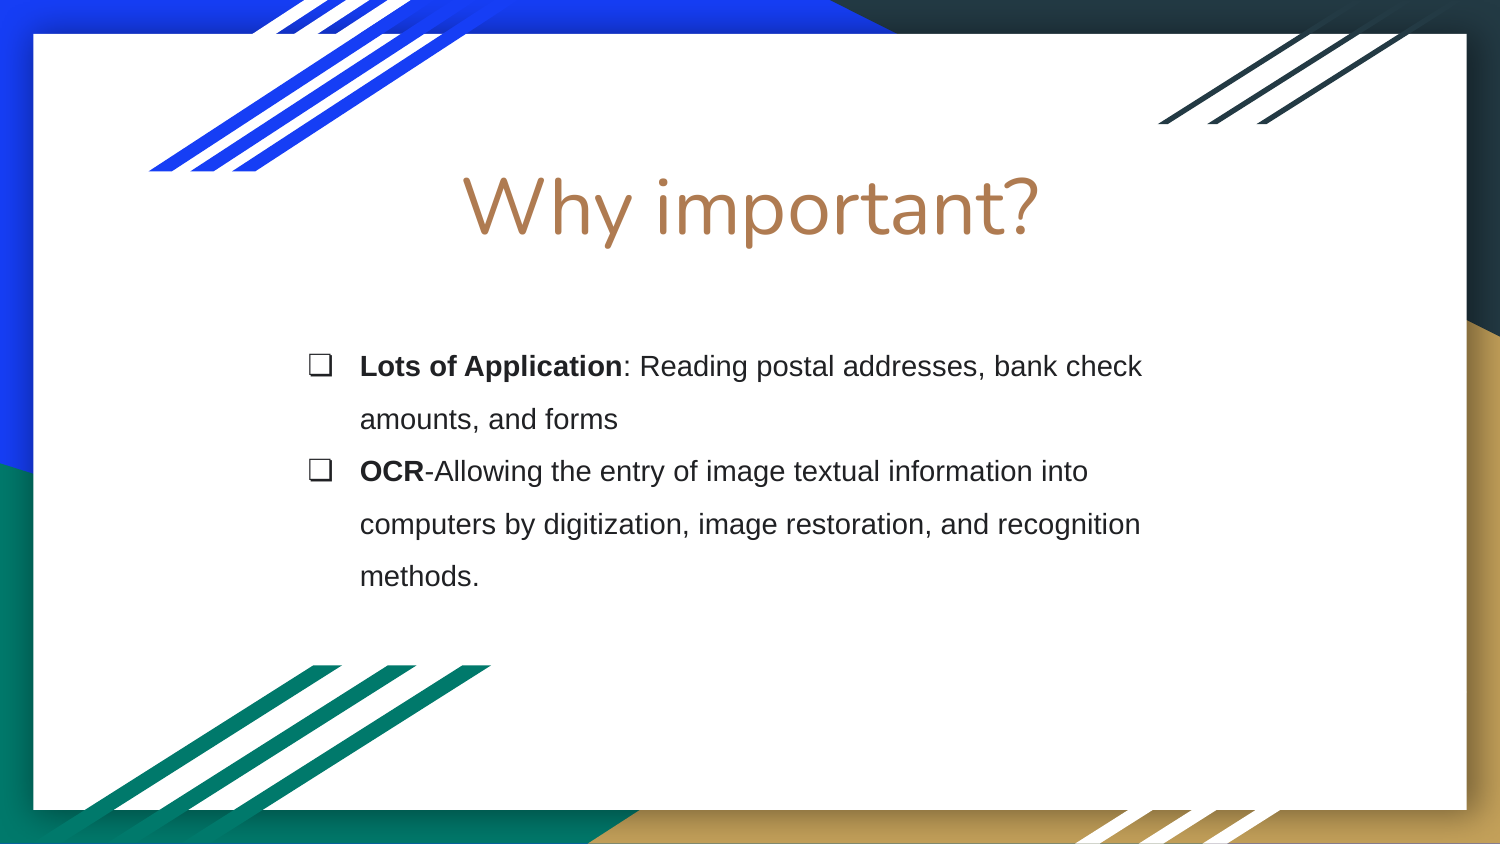

# Why important?
Lots of Application: Reading postal addresses, bank check amounts, and forms
OCR-Allowing the entry of image textual information into computers by digitization, image restoration, and recognition methods.